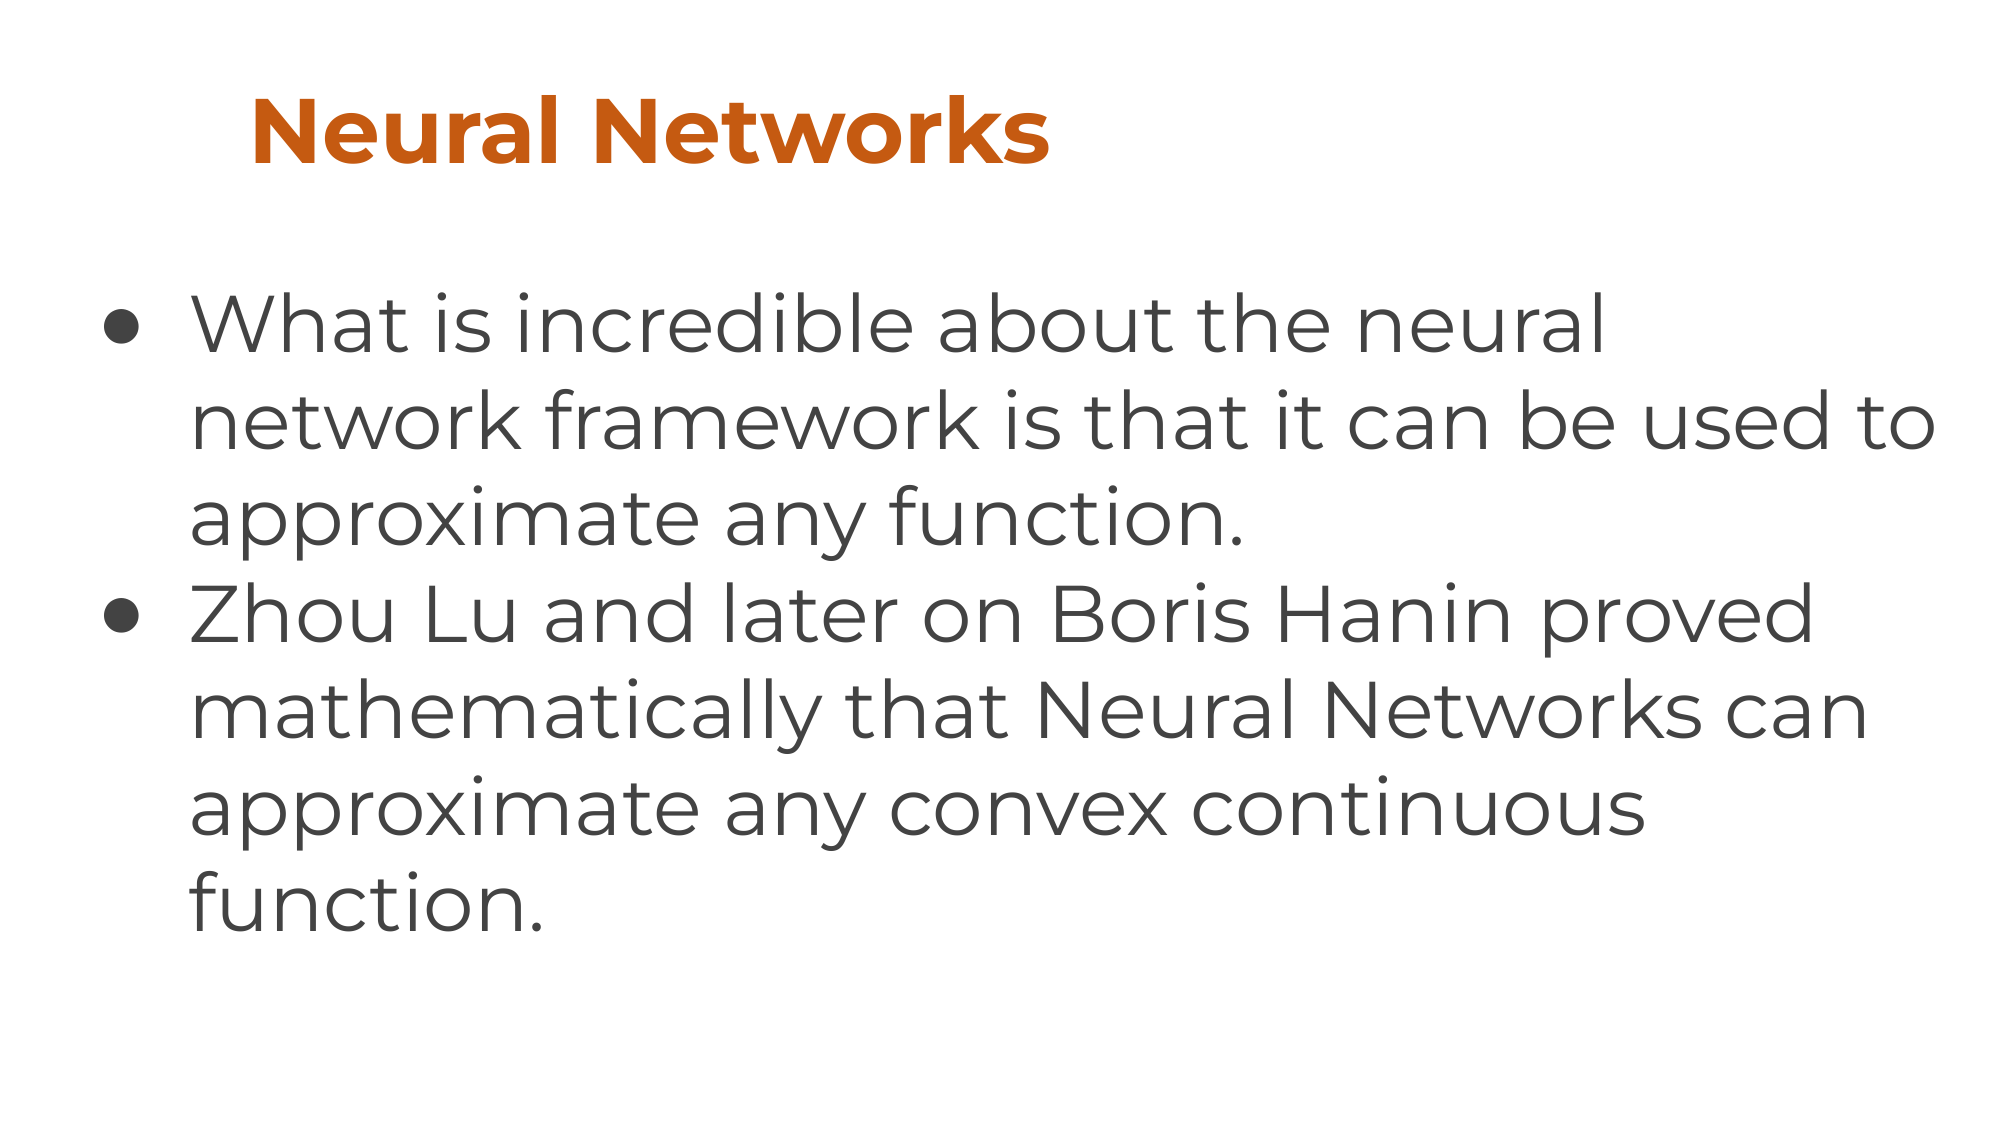

# Neural Networks
What is incredible about the neural network framework is that it can be used to approximate any function.
Zhou Lu and later on Boris Hanin proved mathematically that Neural Networks can approximate any convex continuous function.